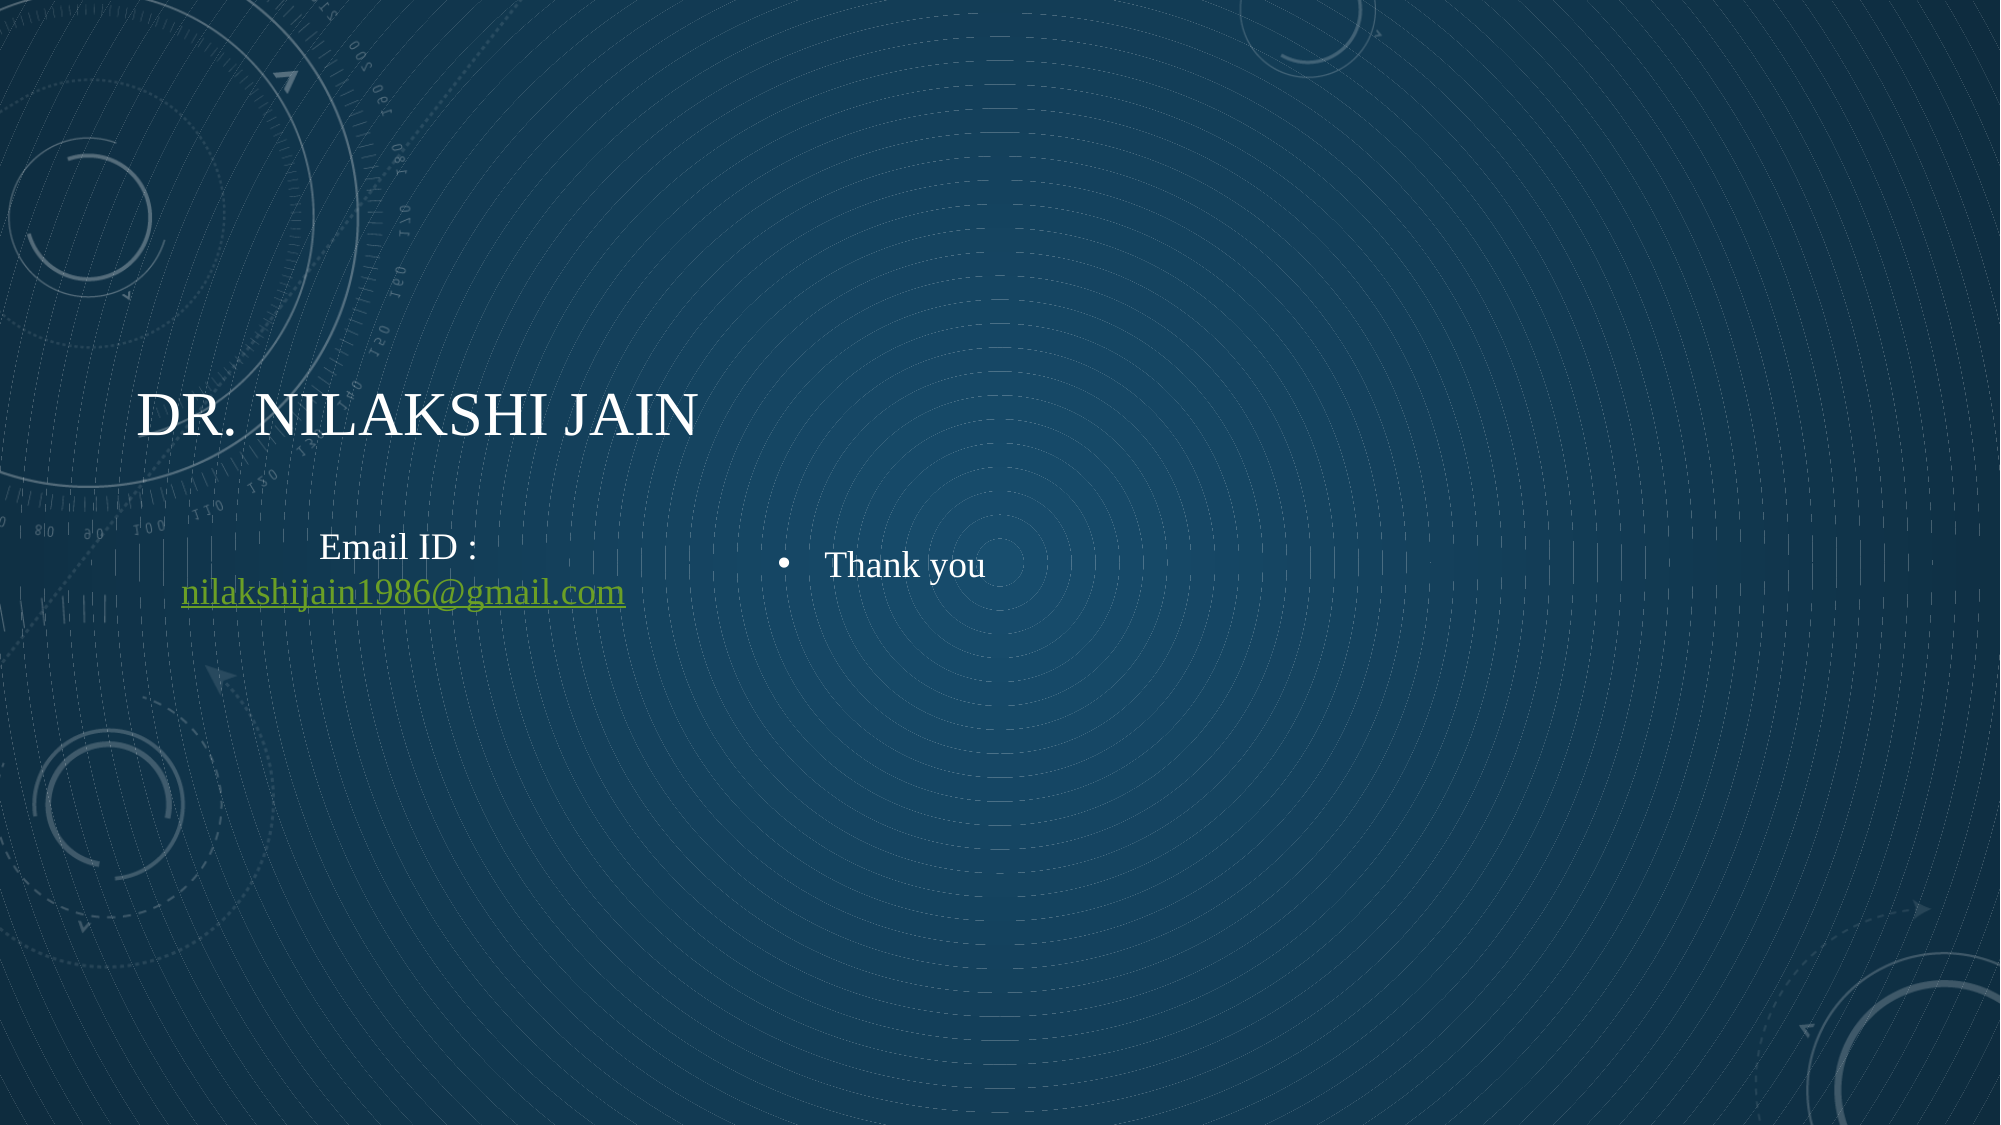

Thank you
# Dr. Nilakshi Jain
Email ID : nilakshijain1986@gmail.com